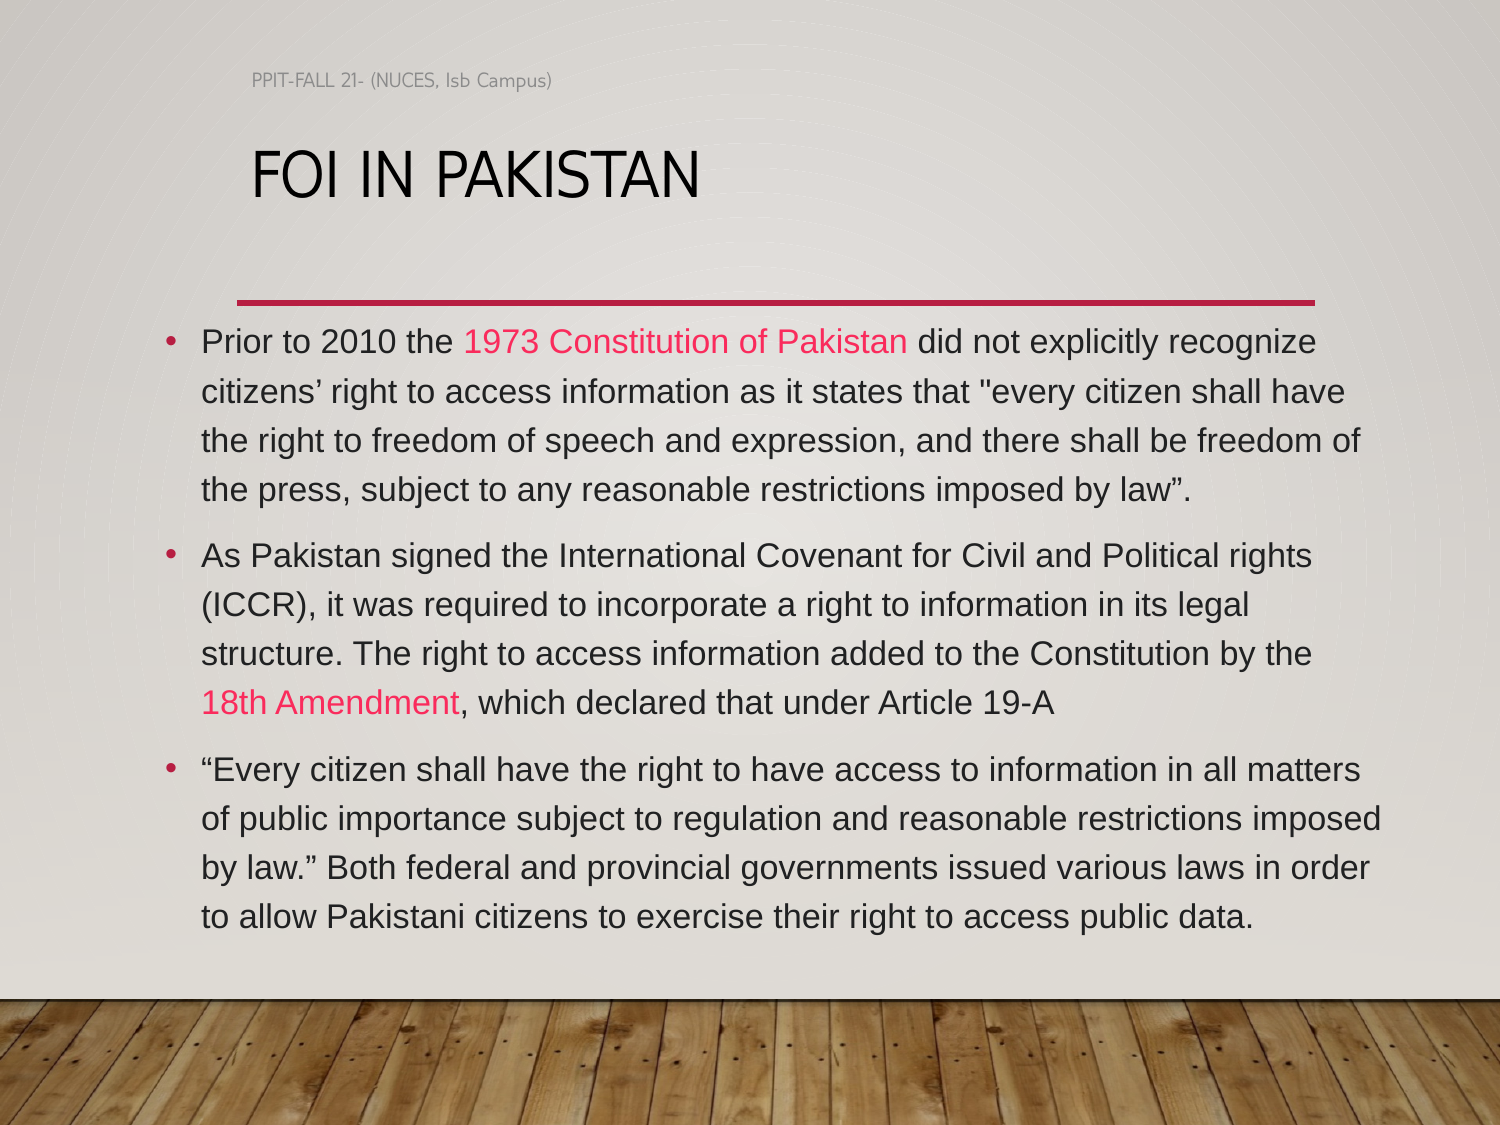

PPIT-FALL 21- (NUCES, Isb Campus)
# FOI in Pakistan
Prior to 2010 the 1973 Constitution of Pakistan did not explicitly recognize citizens’ right to access information as it states that "every citizen shall have the right to freedom of speech and expression, and there shall be freedom of the press, subject to any reasonable restrictions imposed by law”.
As Pakistan signed the International Covenant for Civil and Political rights (ICCR), it was required to incorporate a right to information in its legal structure. The right to access information added to the Constitution by the 18th Amendment, which declared that under Article 19-A
“Every citizen shall have the right to have access to information in all matters of public importance subject to regulation and reasonable restrictions imposed by law.” Both federal and provincial governments issued various laws in order to allow Pakistani citizens to exercise their right to access public data.